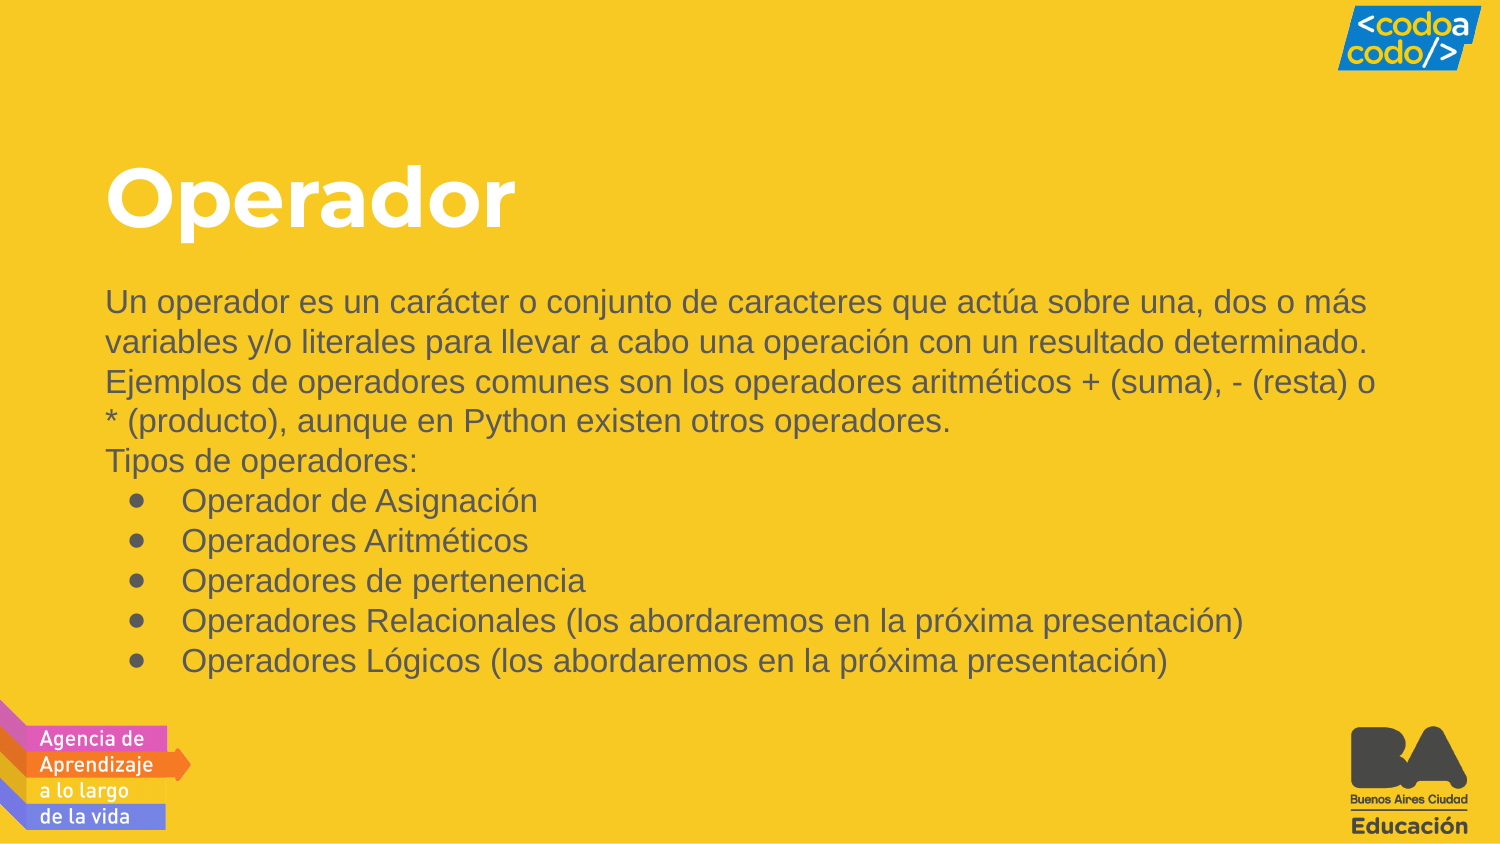

# Operador
Un operador es un carácter o conjunto de caracteres que actúa sobre una, dos o más variables y/o literales para llevar a cabo una operación con un resultado determinado.
Ejemplos de operadores comunes son los operadores aritméticos + (suma), - (resta) o * (producto), aunque en Python existen otros operadores.
Tipos de operadores:
Operador de Asignación
Operadores Aritméticos
Operadores de pertenencia
Operadores Relacionales (los abordaremos en la próxima presentación)
Operadores Lógicos (los abordaremos en la próxima presentación)